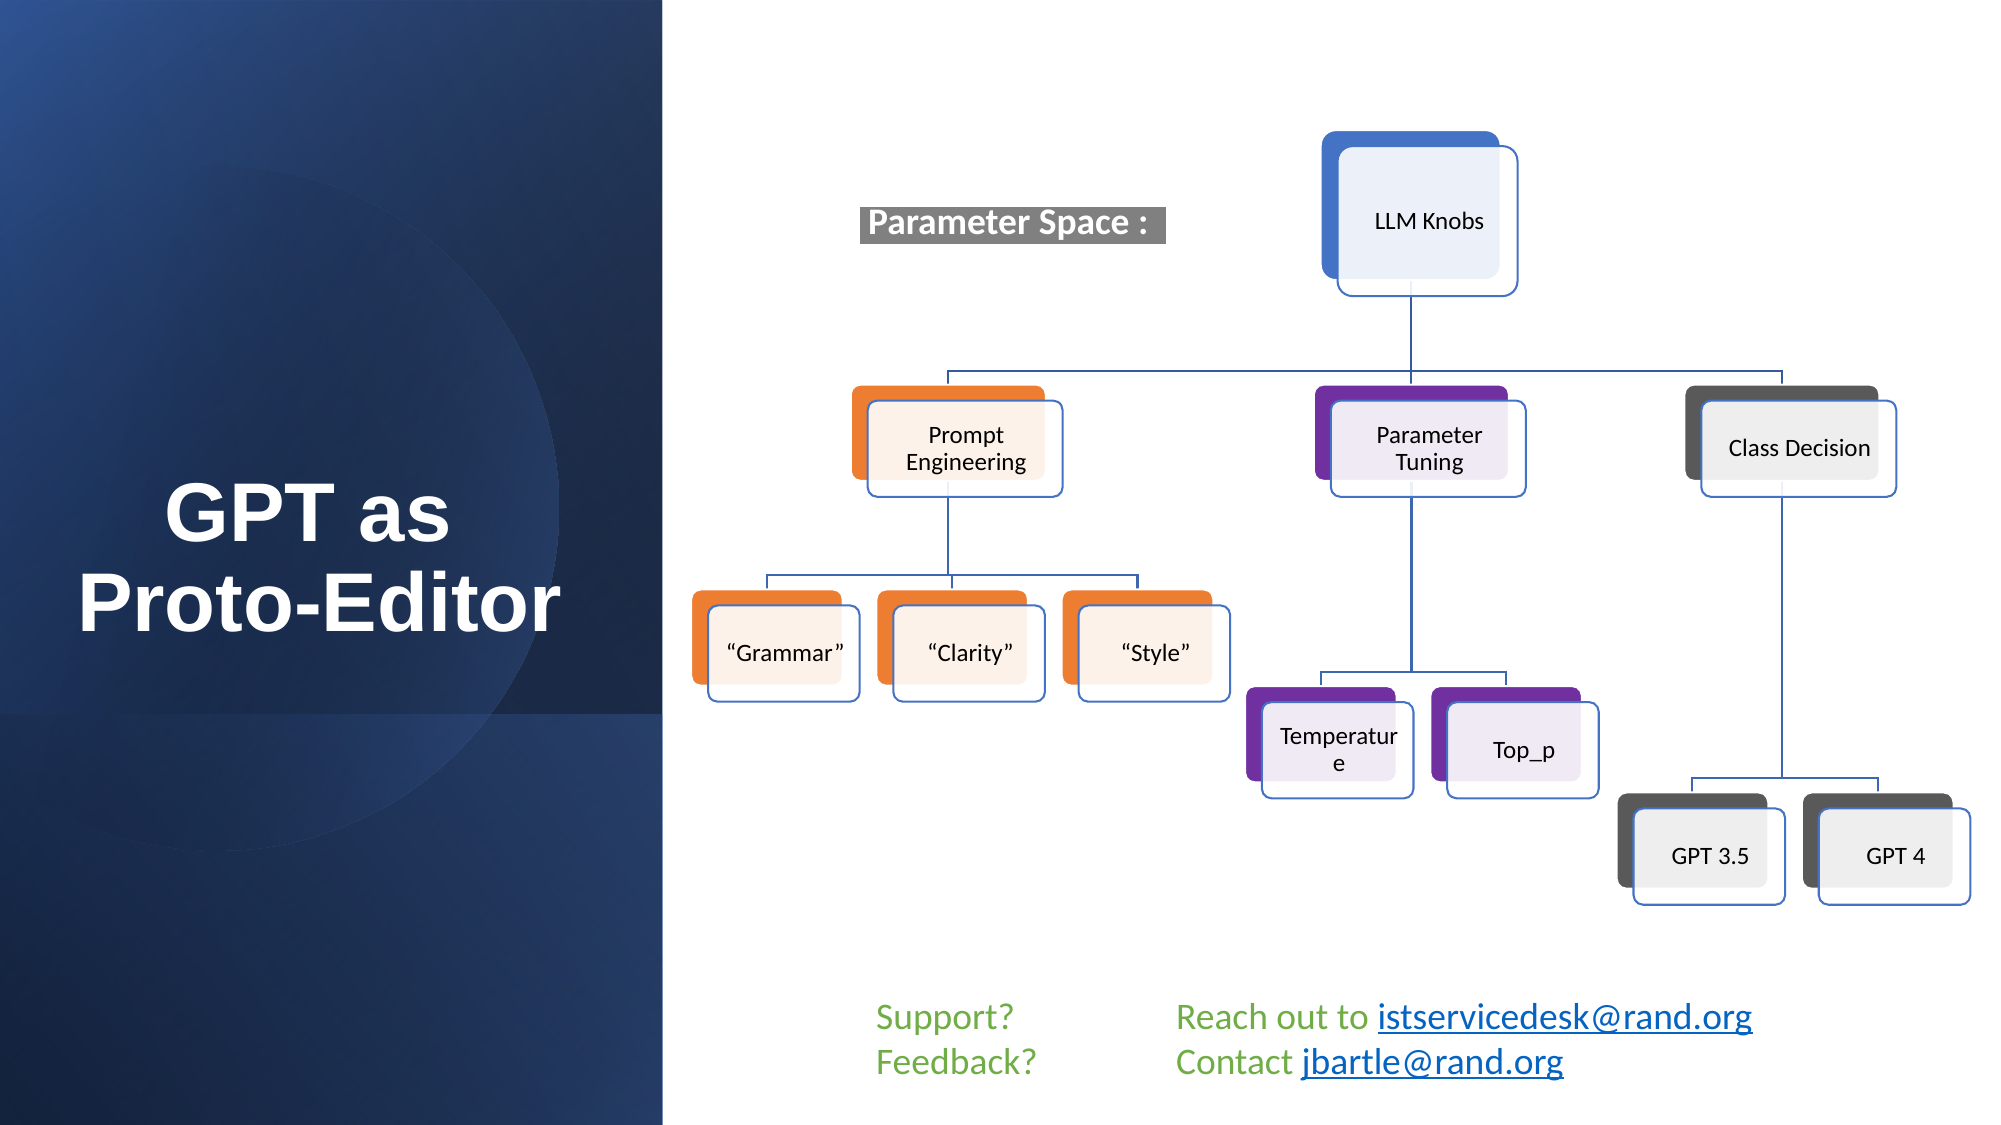

LLM Knobs
Prompt Engineering
“Grammar”
“Clarity”
“Style”
Parameter Tuning
Temperature
Top_p
Class Decision
GPT 3.5
GPT 4

 Parameter Space :

# GPT as Proto-Editor

Support? 		Reach out to istservicedesk@rand.org
Feedback? 	Contact jbartle@rand.org